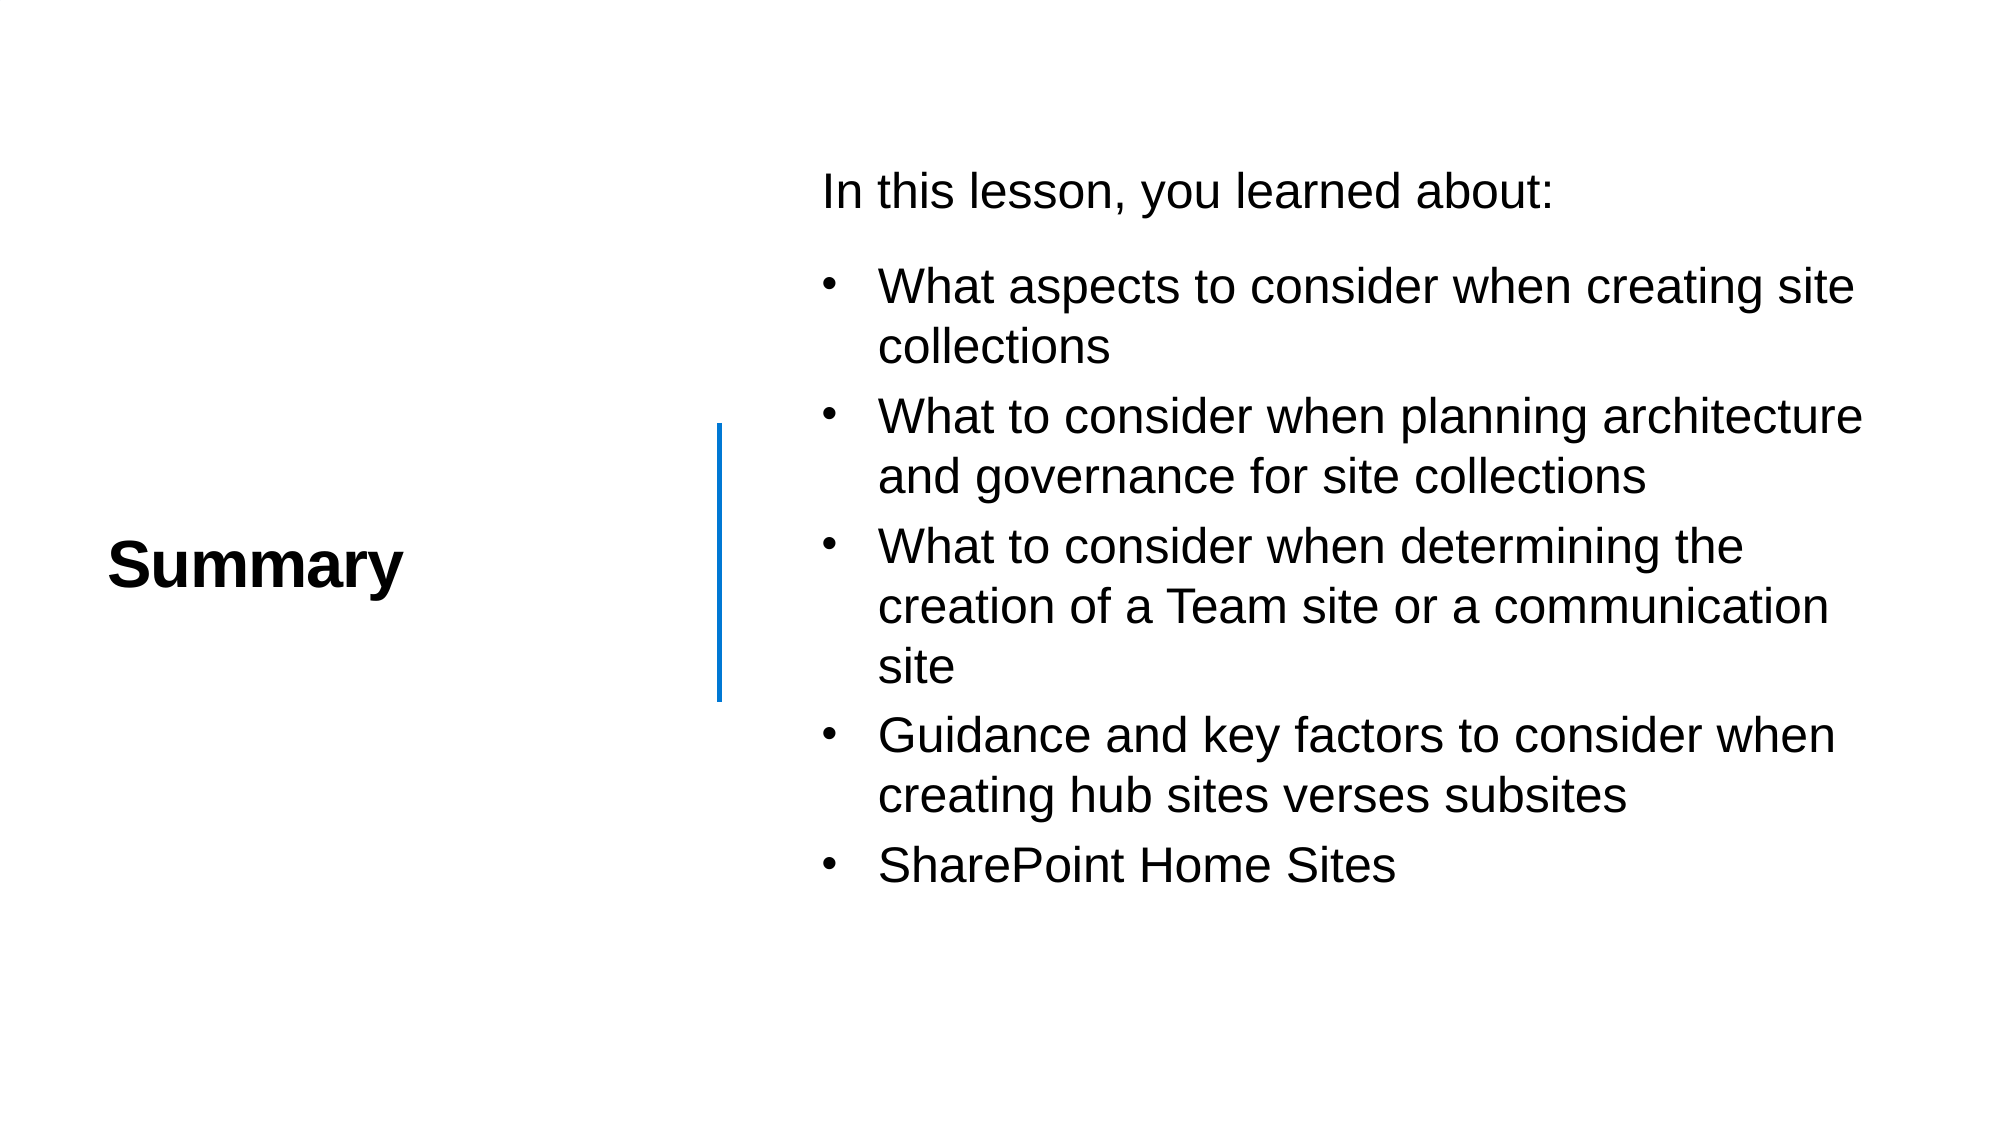

In this lesson, you learned about:
What aspects to consider when creating site collections
What to consider when planning architecture and governance for site collections
What to consider when determining the creation of a Team site or a communication site
Guidance and key factors to consider when creating hub sites verses subsites
SharePoint Home Sites

# Summary